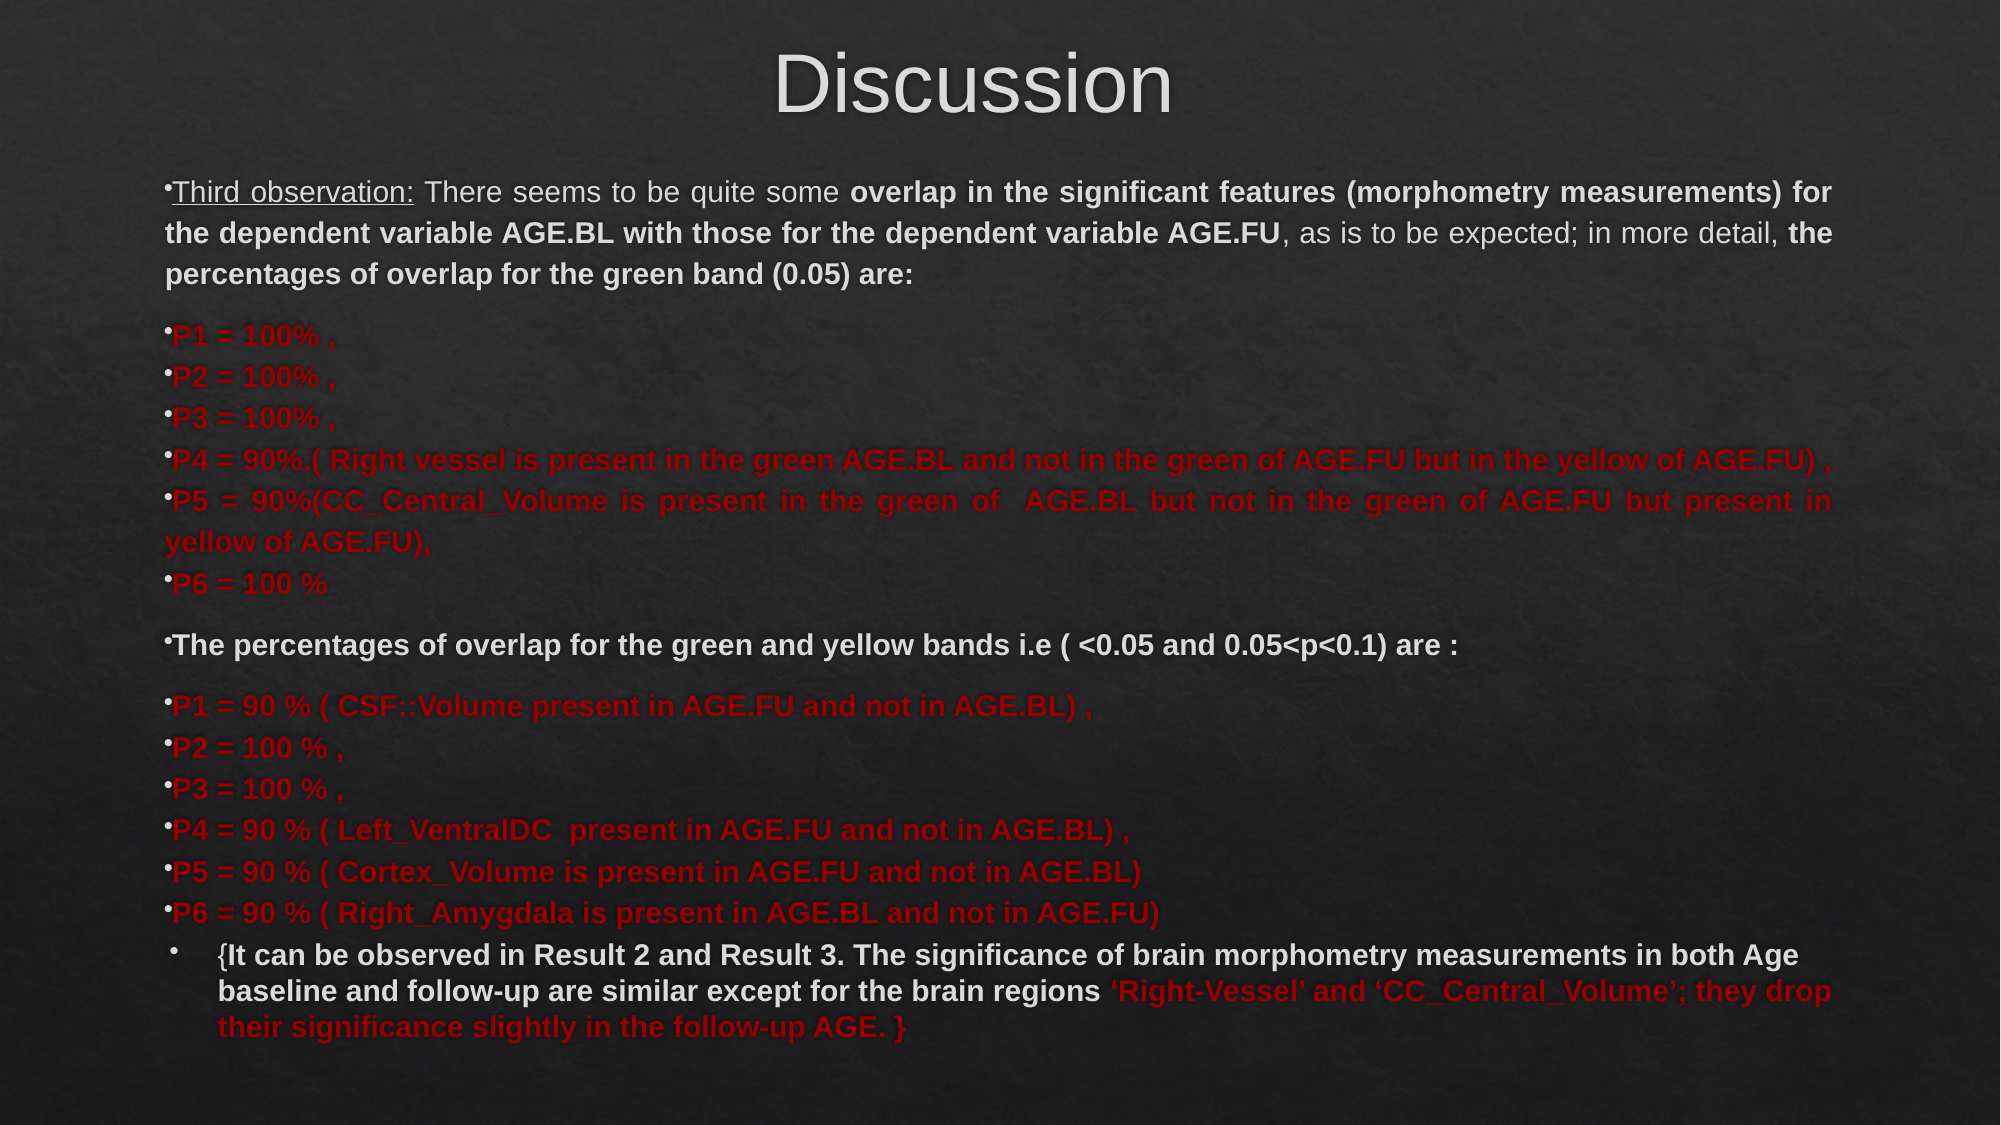

# Discussion
Third observation: There seems to be quite some overlap in the significant features (morphometry measurements) for the dependent variable AGE.BL with those for the dependent variable AGE.FU, as is to be expected; in more detail, the percentages of overlap for the green band (0.05) are:
P1 = 100% ,
P2 = 100% ,
P3 = 100% ,
P4 = 90%.( Right vessel is present in the green AGE.BL and not in the green of AGE.FU but in the yellow of AGE.FU) ,
P5 = 90%(CC_Central_Volume is present in the green of  AGE.BL but not in the green of AGE.FU but present in yellow of AGE.FU),
P6 = 100 %
The percentages of overlap for the green and yellow bands i.e ( <0.05 and 0.05<p<0.1) are :
P1 = 90 % ( CSF::Volume present in AGE.FU and not in AGE.BL) ,
P2 = 100 % ,
P3 = 100 % ,
P4 = 90 % ( Left_VentralDC  present in AGE.FU and not in AGE.BL) ,
P5 = 90 % ( Cortex_Volume is present in AGE.FU and not in AGE.BL)
P6 = 90 % ( Right_Amygdala is present in AGE.BL and not in AGE.FU)
{It can be observed in Result 2 and Result 3. The significance of brain morphometry measurements in both Age baseline and follow-up are similar except for the brain regions ‘Right-Vessel’ and ‘CC_Central_Volume’; they drop their significance slightly in the follow-up AGE. }